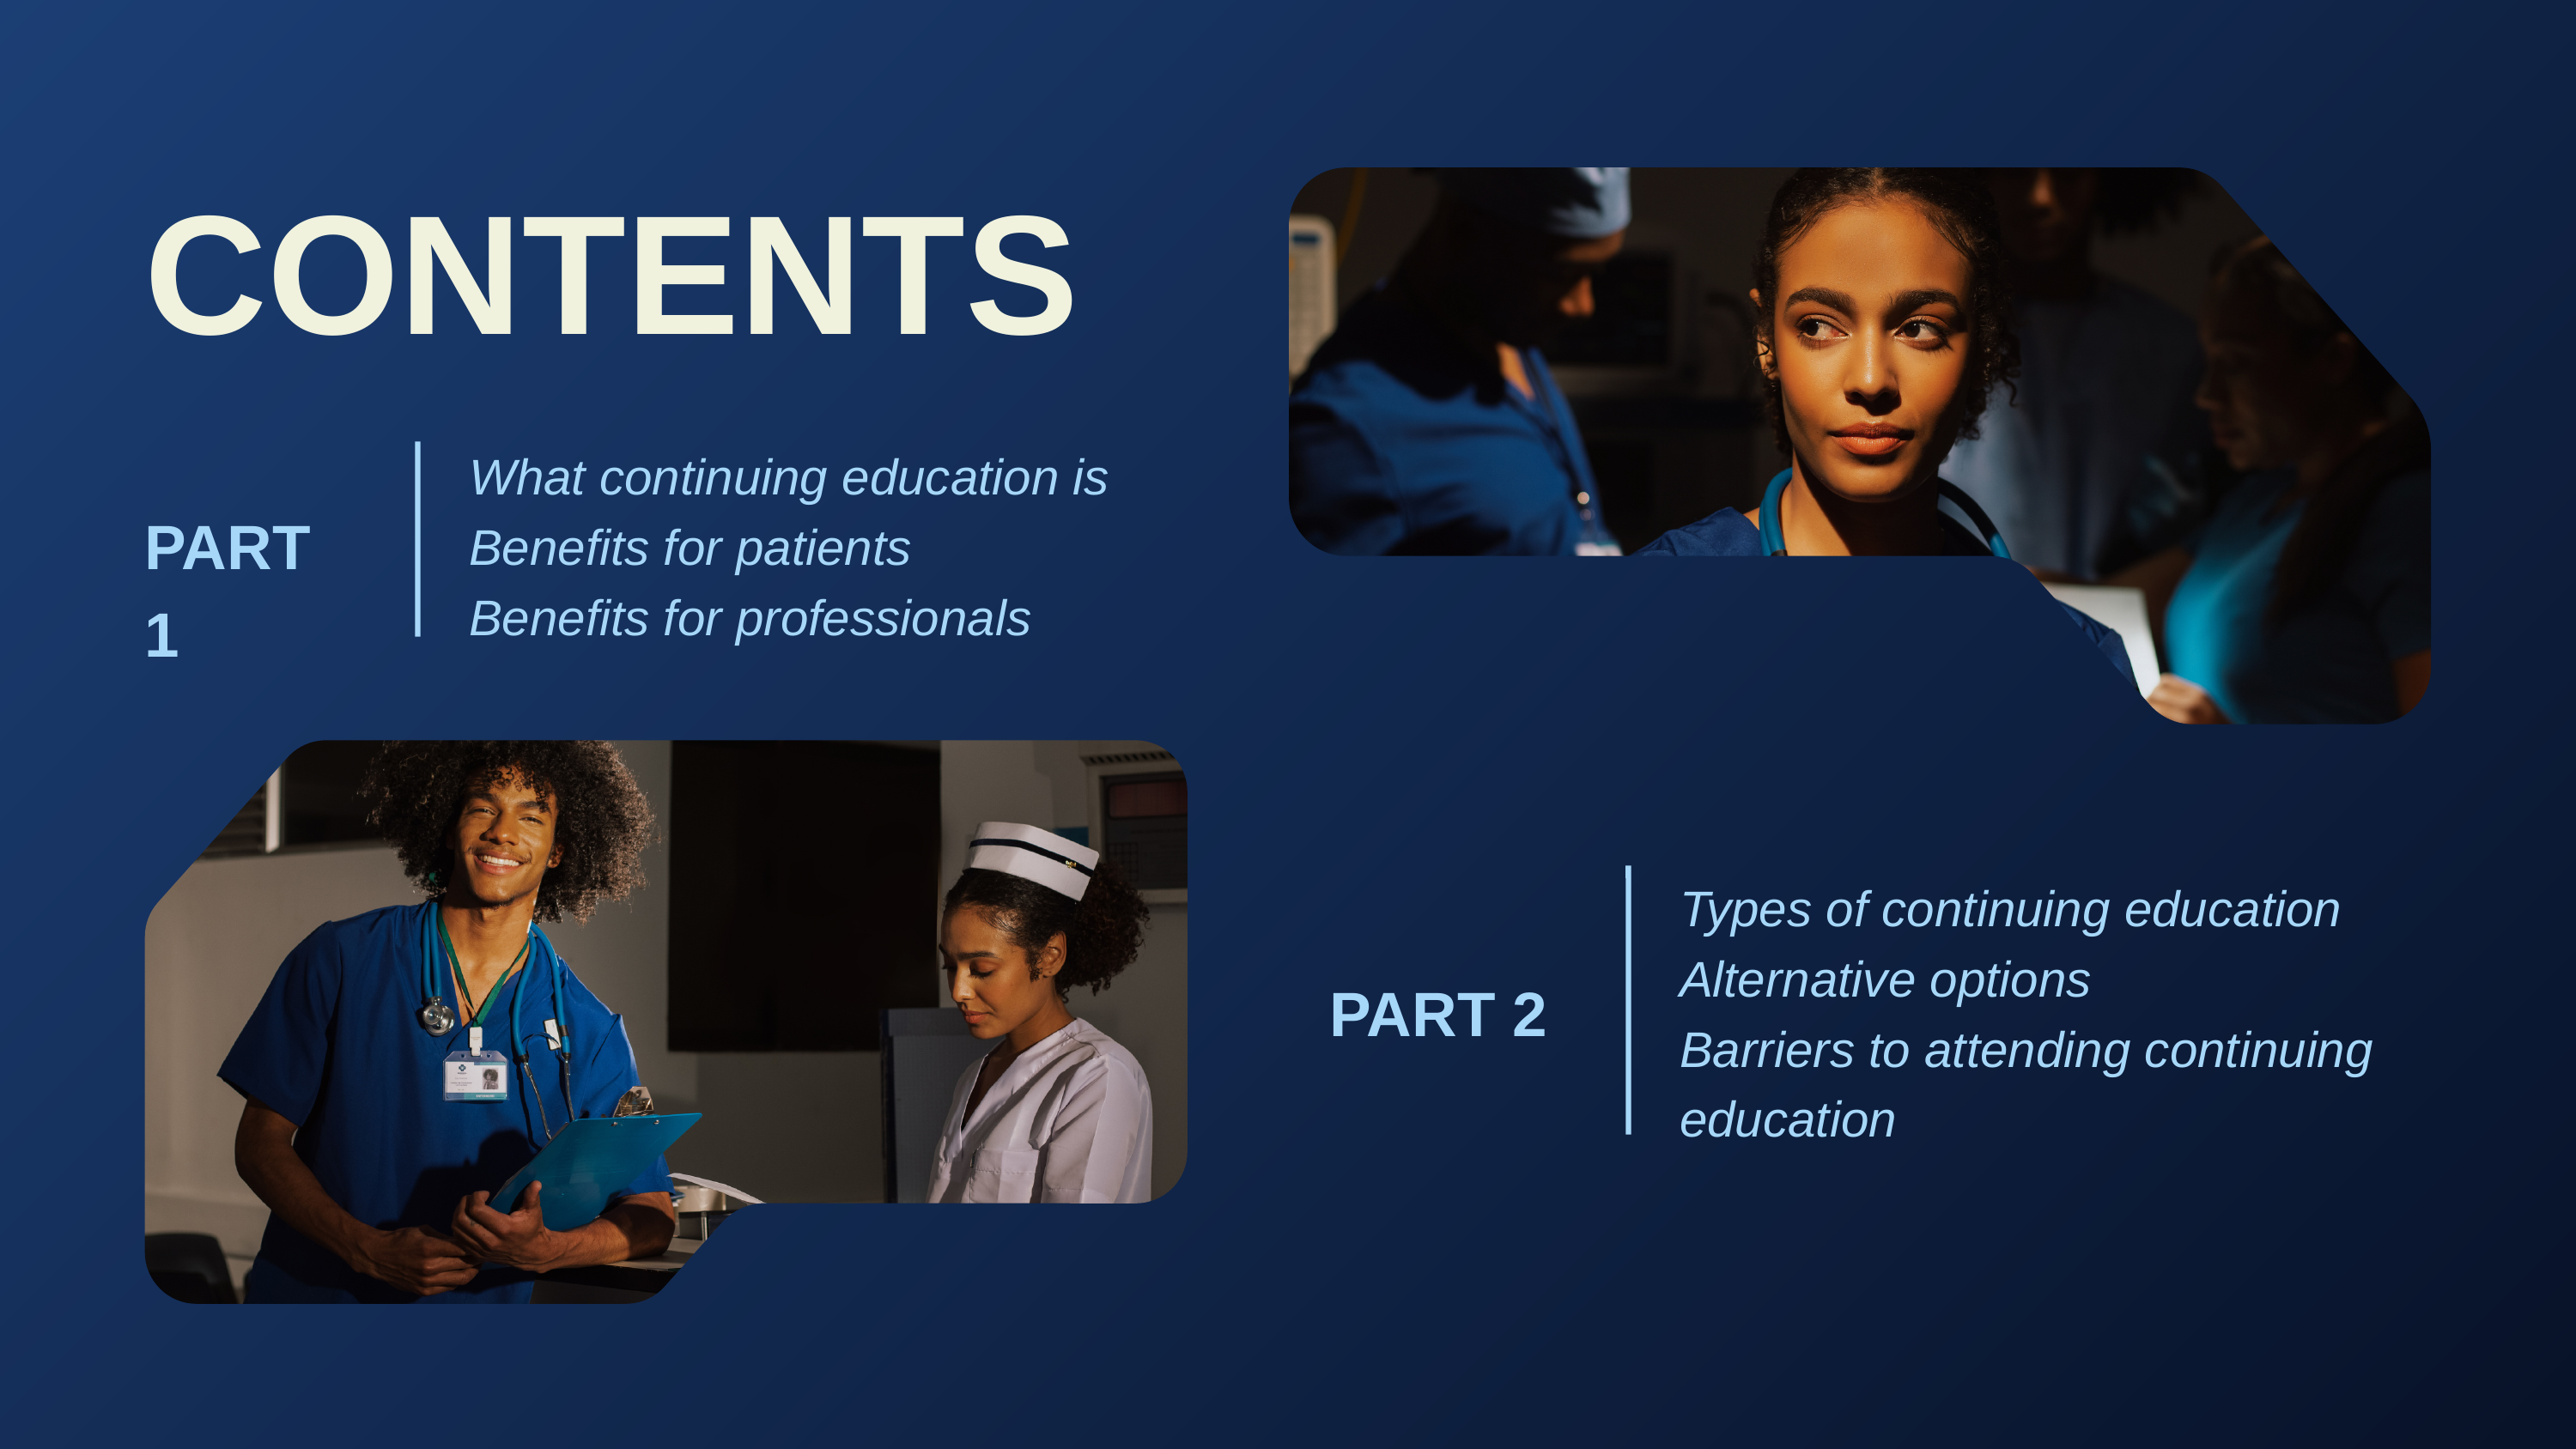

CONTENTS
What continuing education is
Benefits for patients
Benefits for professionals

PART 1

Types of continuing education
Alternative options
Barriers to attending continuing education
PART 2